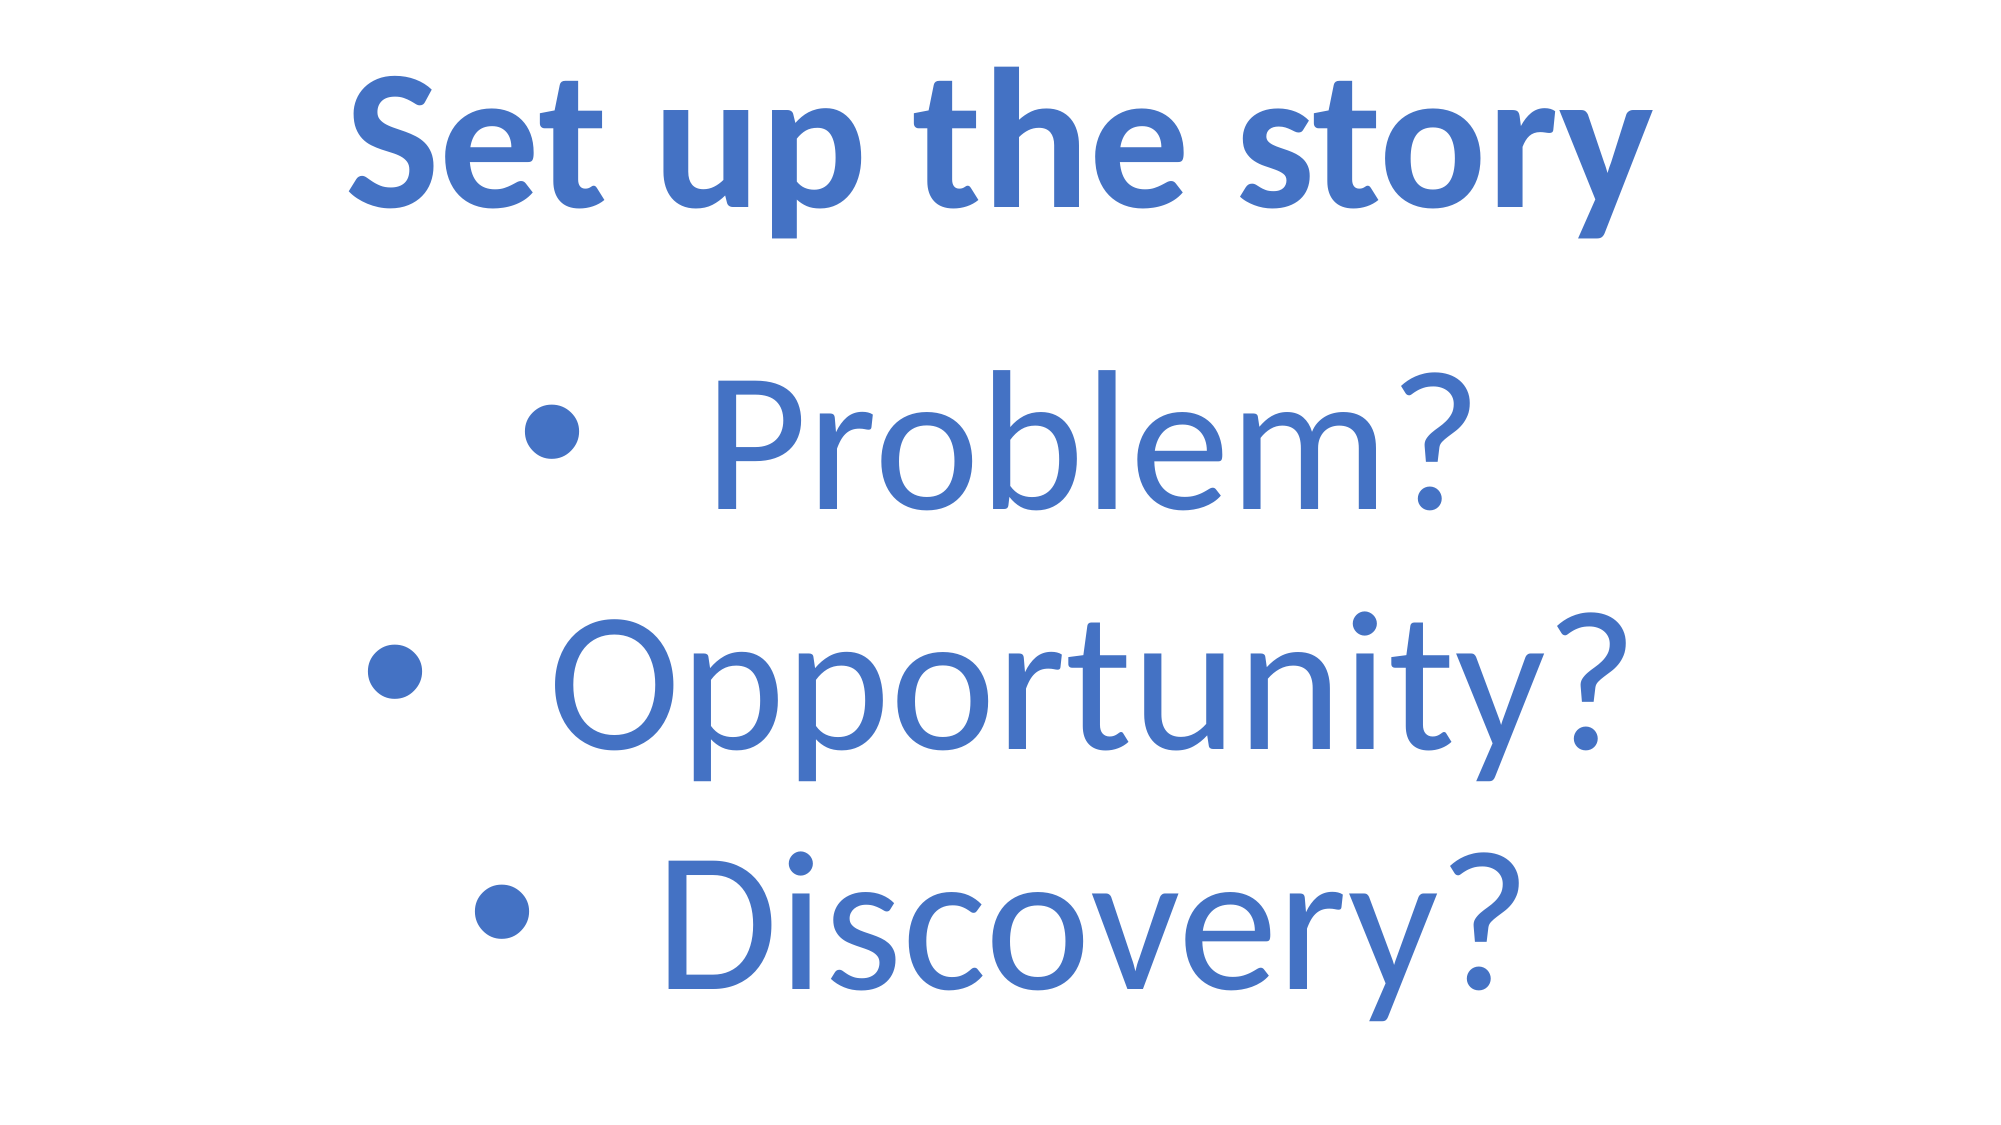

Set up the story
Problem?
Opportunity?
Discovery?